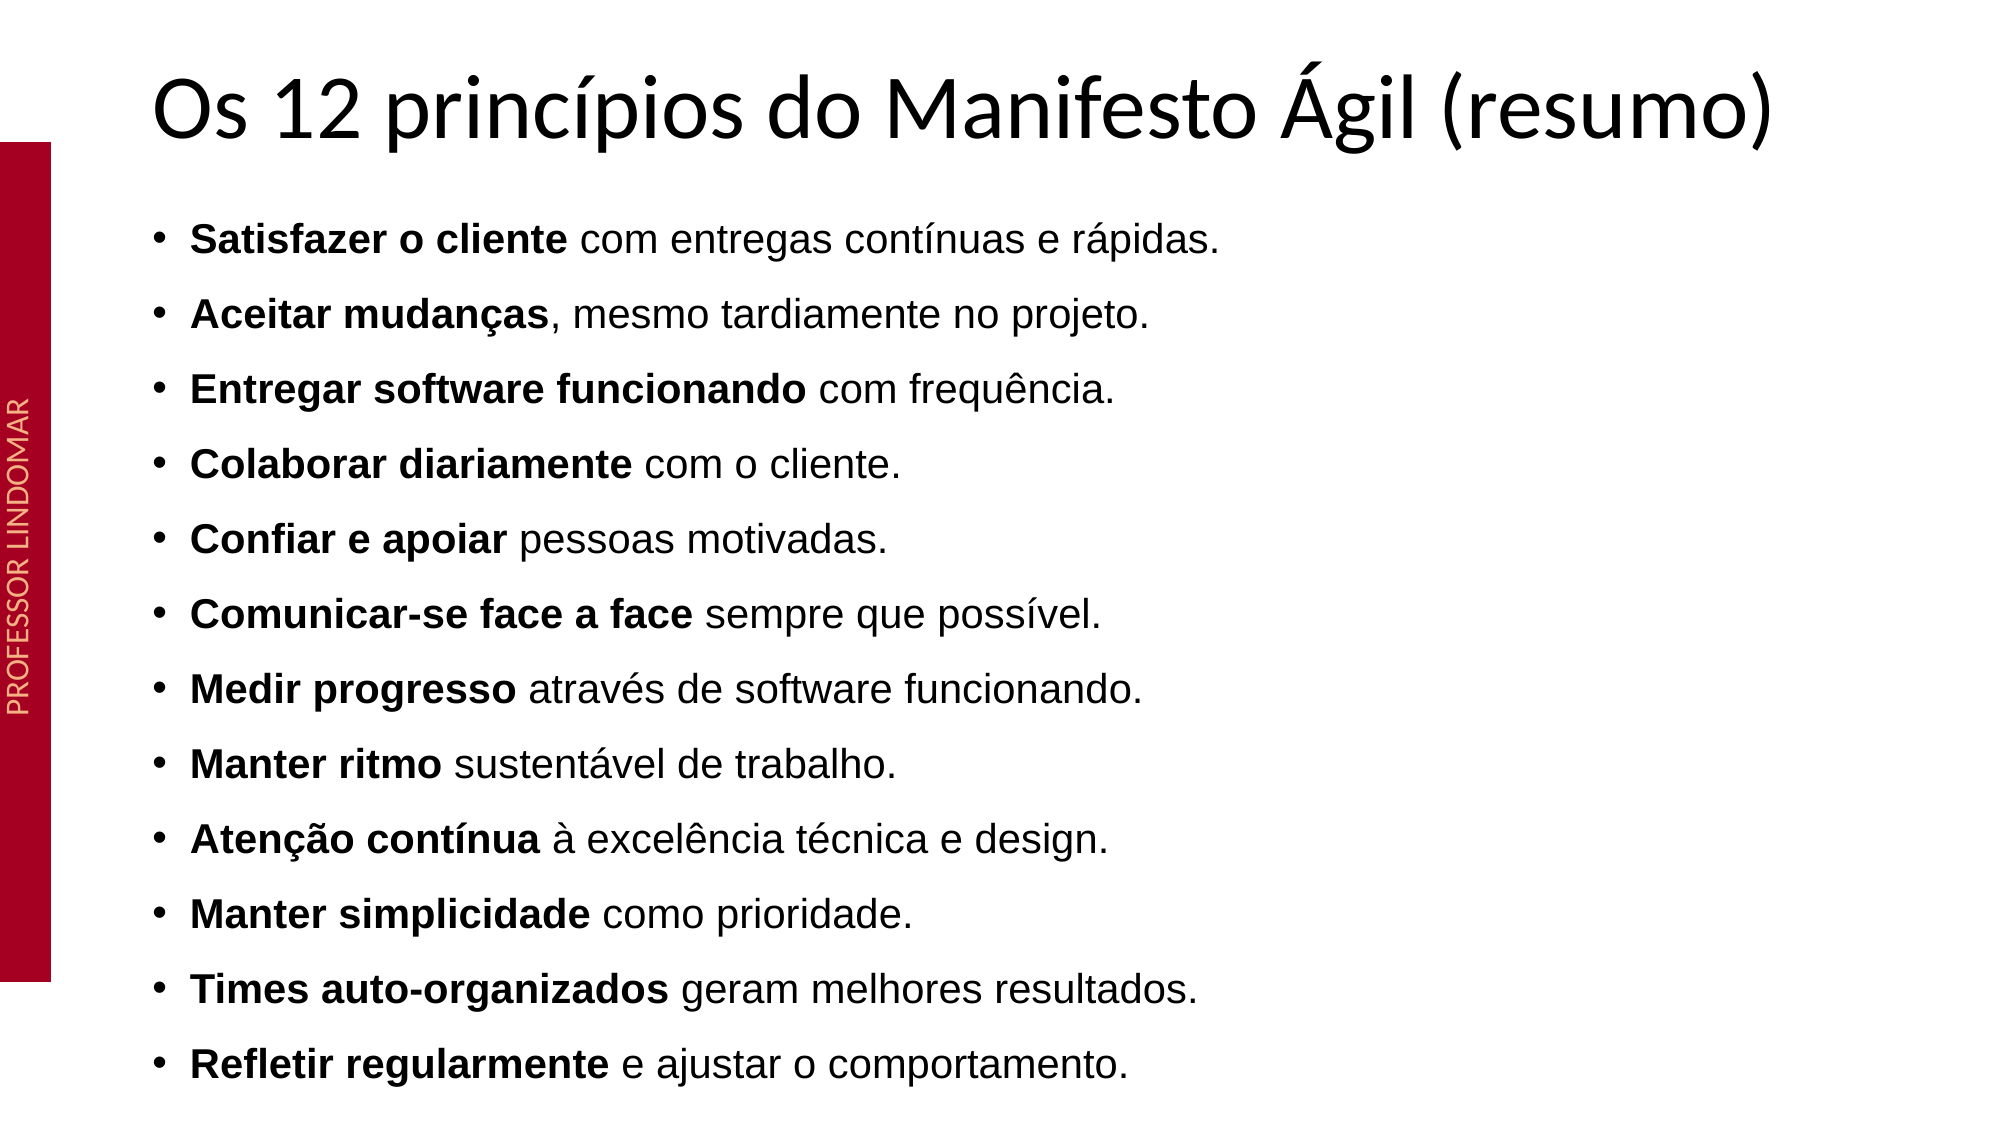

# Os 12 princípios do Manifesto Ágil (resumo)
Satisfazer o cliente com entregas contínuas e rápidas.
Aceitar mudanças, mesmo tardiamente no projeto.
Entregar software funcionando com frequência.
Colaborar diariamente com o cliente.
Confiar e apoiar pessoas motivadas.
Comunicar-se face a face sempre que possível.
Medir progresso através de software funcionando.
Manter ritmo sustentável de trabalho.
Atenção contínua à excelência técnica e design.
Manter simplicidade como prioridade.
Times auto-organizados geram melhores resultados.
Refletir regularmente e ajustar o comportamento.